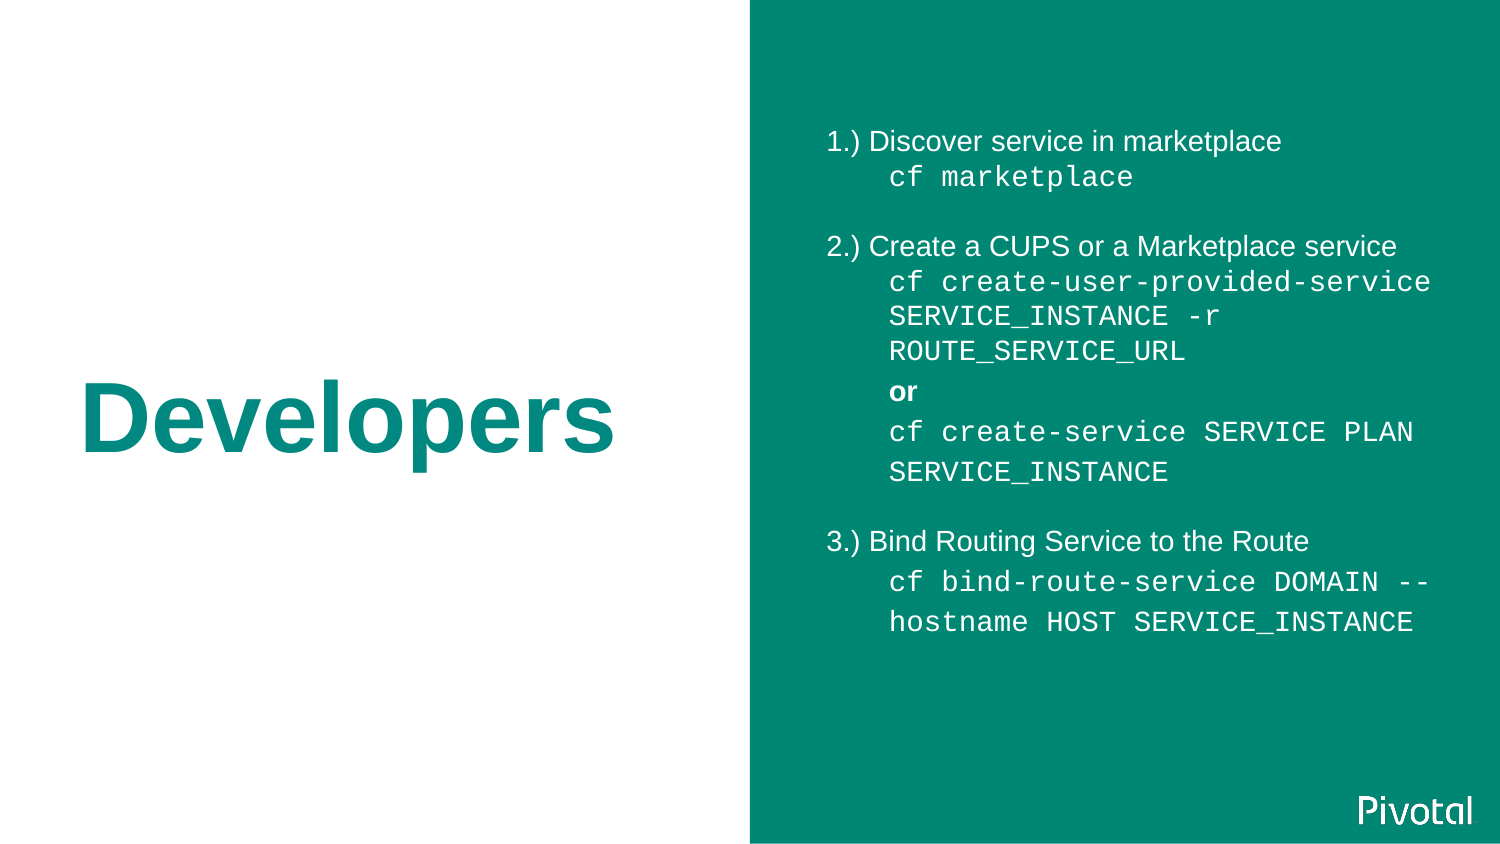

1.) Discover service in marketplace
cf marketplace

2.) Create a CUPS or a Marketplace service
cf create-user-provided-service SERVICE_INSTANCE -r ROUTE_SERVICE_URL
or
cf create-service SERVICE PLAN SERVICE_INSTANCE

3.) Bind Routing Service to the Route
cf bind-route-service DOMAIN --hostname HOST SERVICE_INSTANCE

Developers